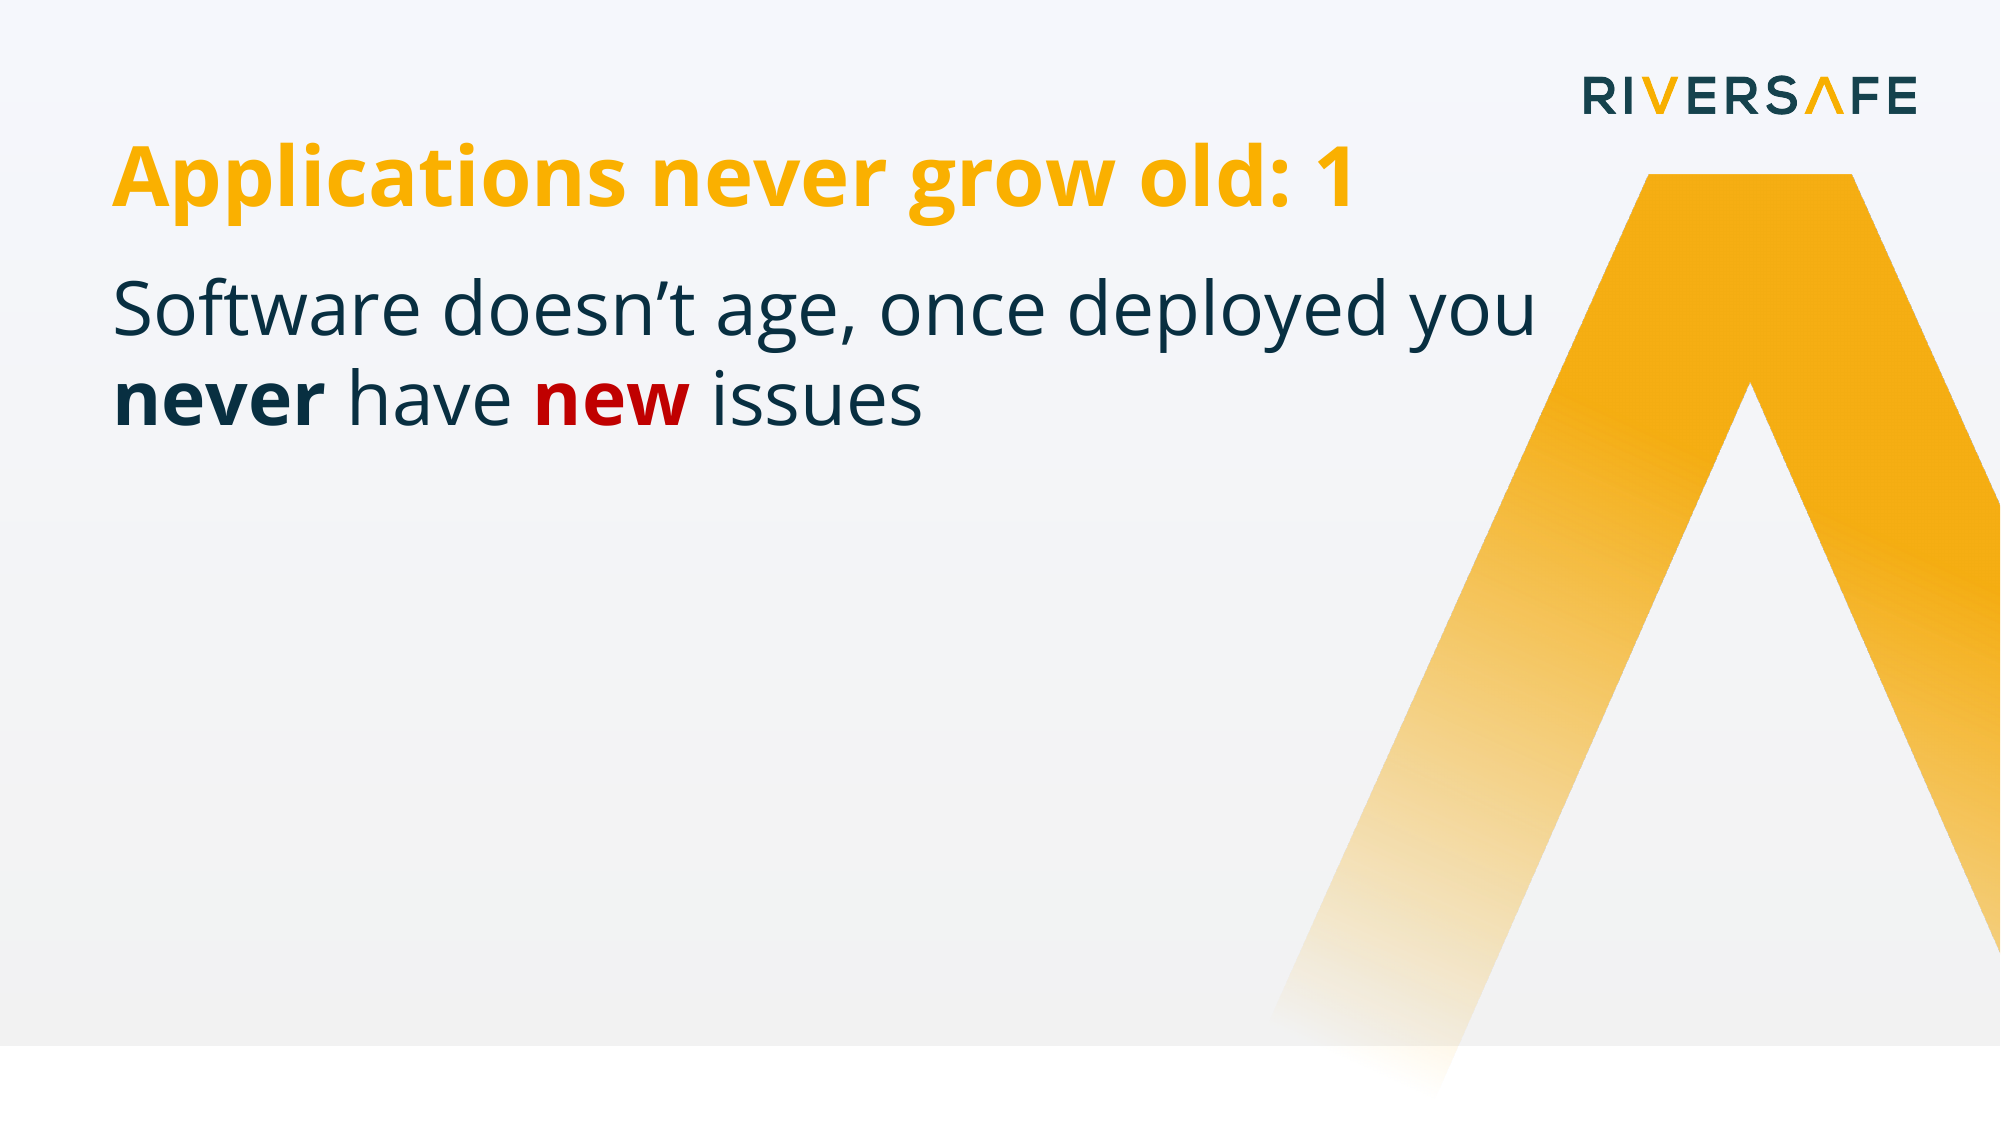

Applications never grow old: 1
Software doesn’t age, once deployed you never have new issues